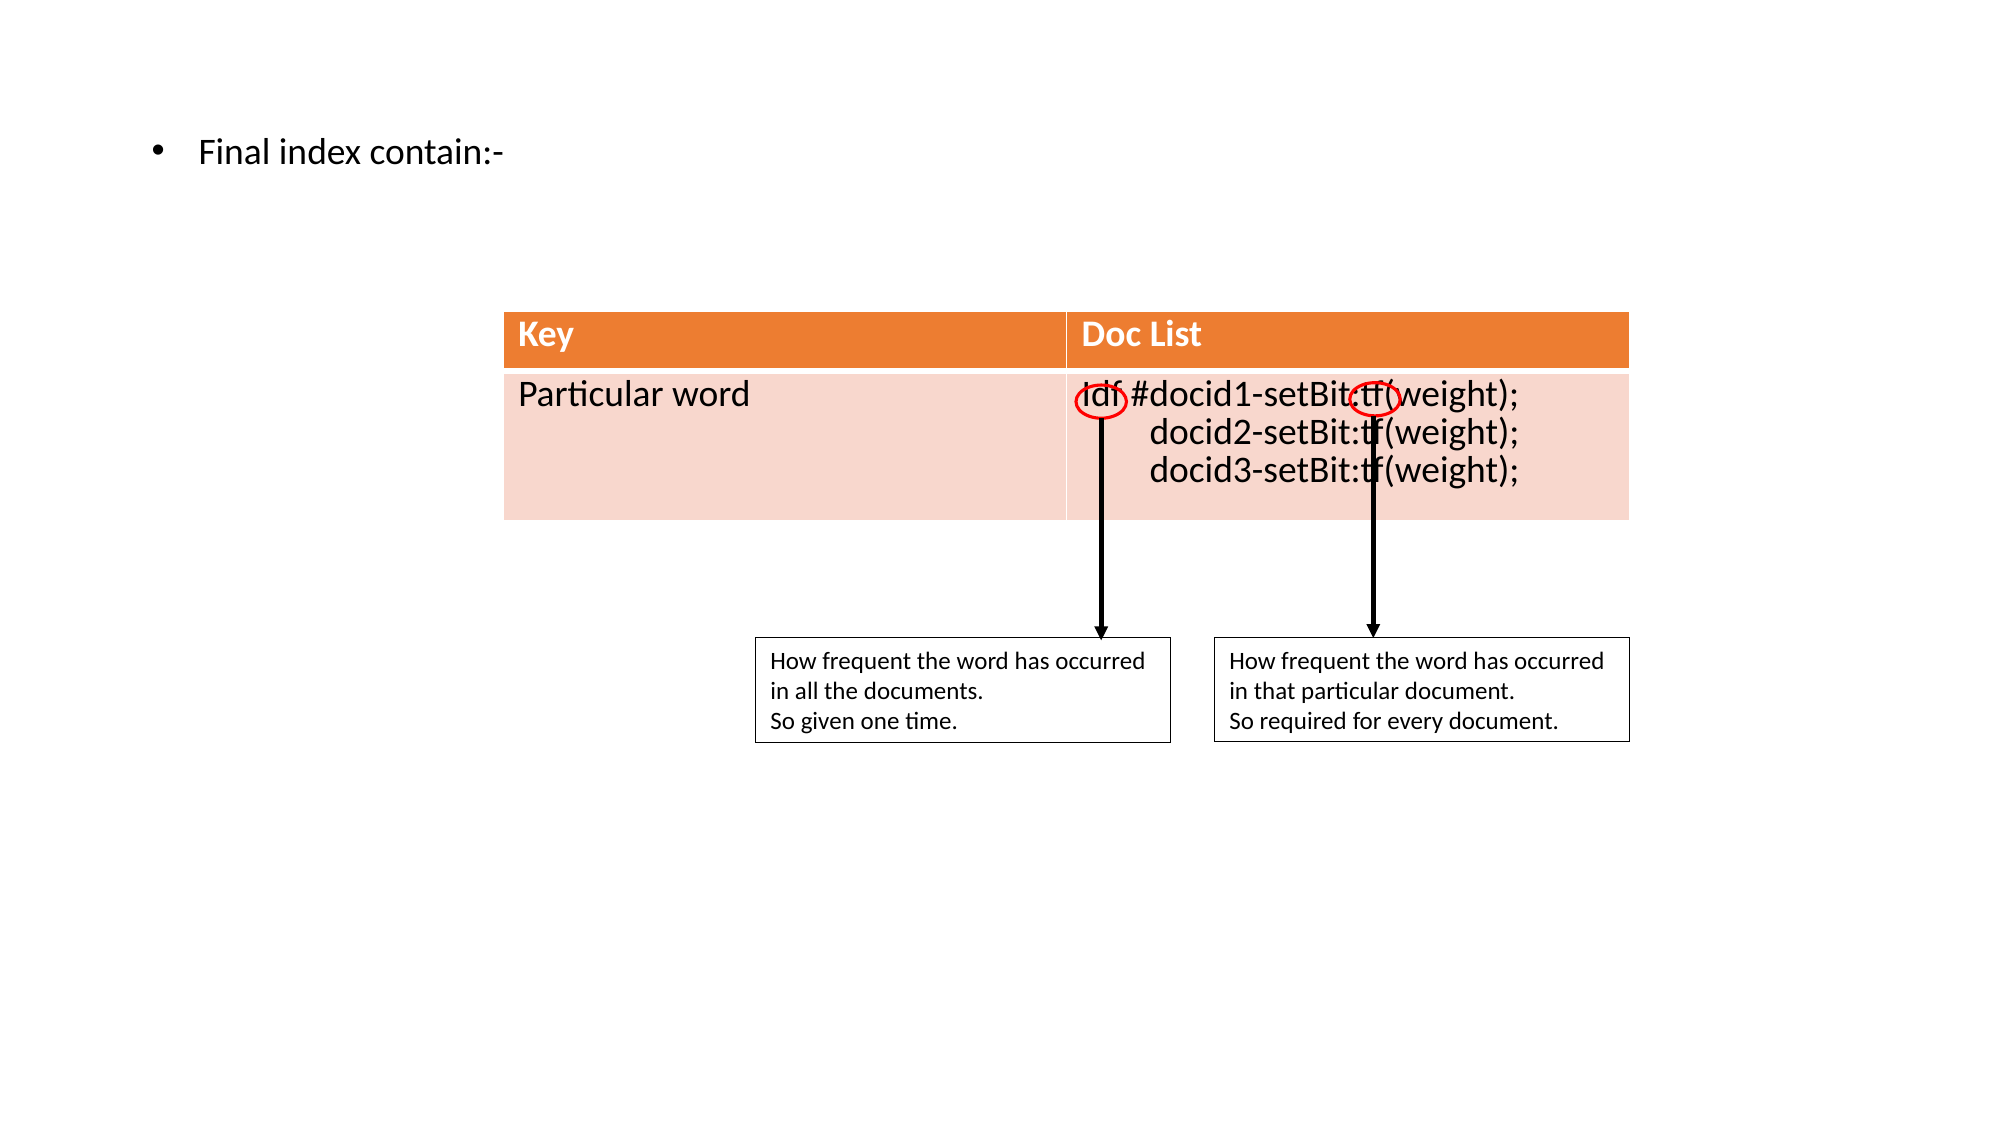

Final index contain:-

| Key | Doc List |
| --- | --- |
| Particular word | Idf #docid1-setBit:tf(weight); docid2-setBit:tf(weight); docid3-setBit:tf(weight); |

How frequent the word has occurred in that particular document.
So required for every document.
How frequent the word has occurred in all the documents.
So given one time.